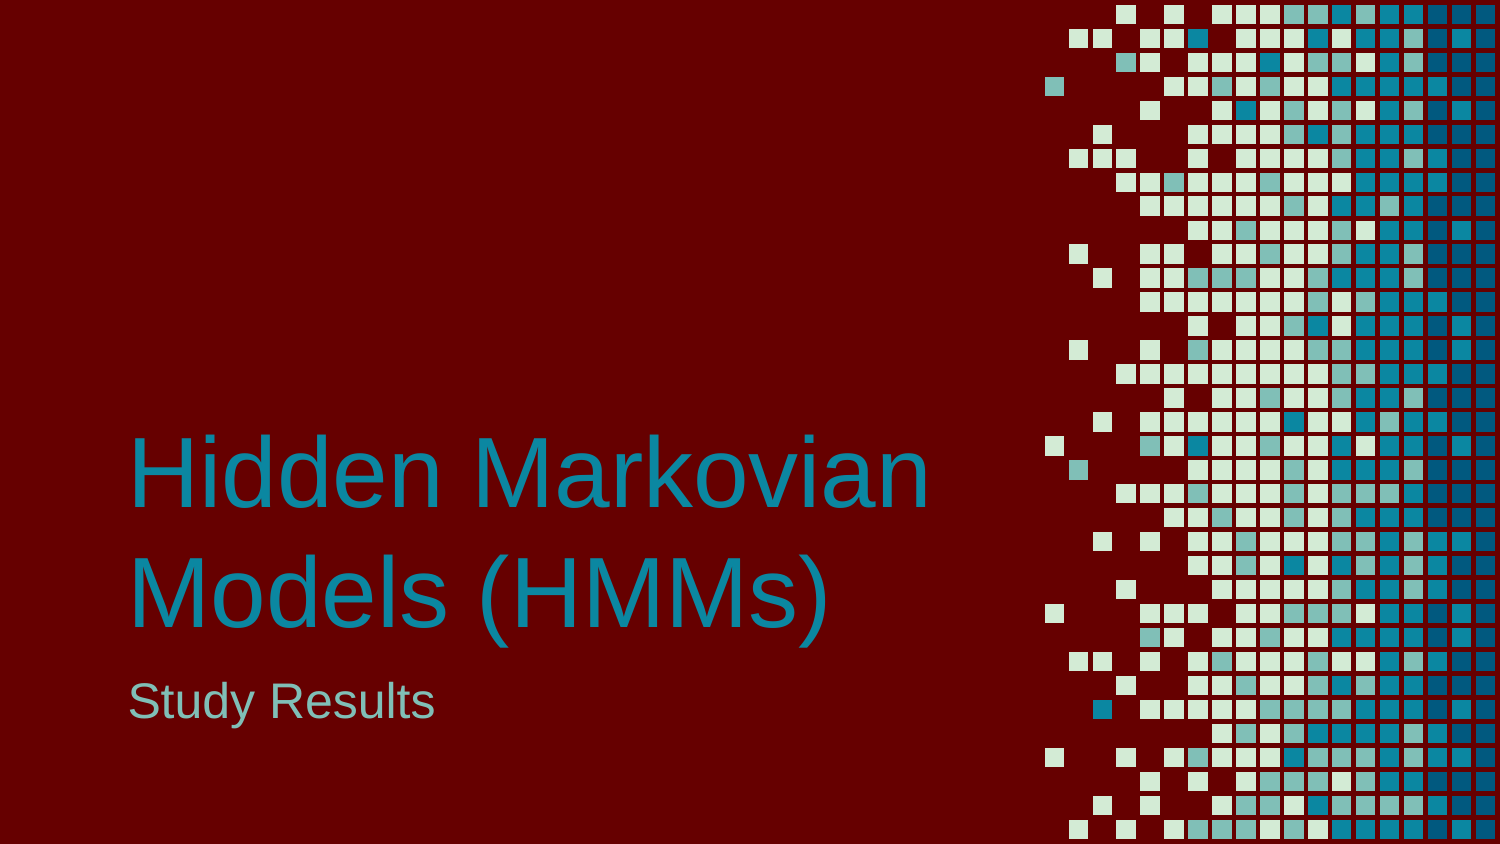

# Hidden Markovian Models (HMMs)
Study Results